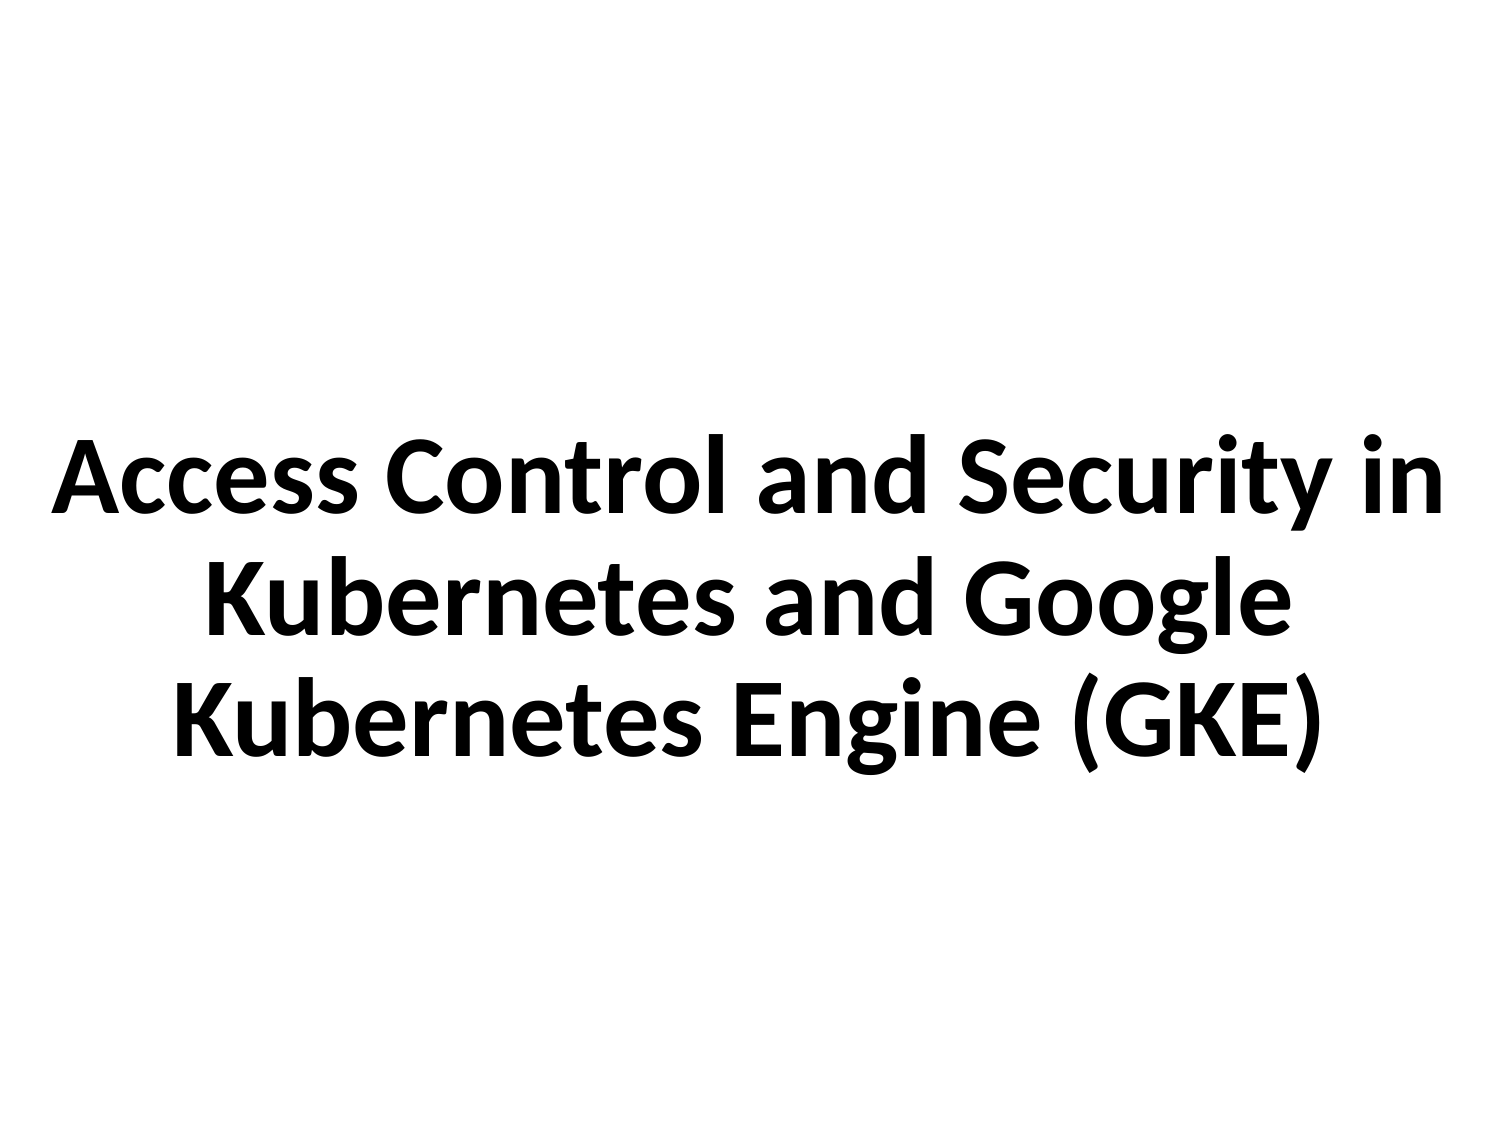

# Access Control and Security in Kubernetes and Google Kubernetes Engine (GKE)